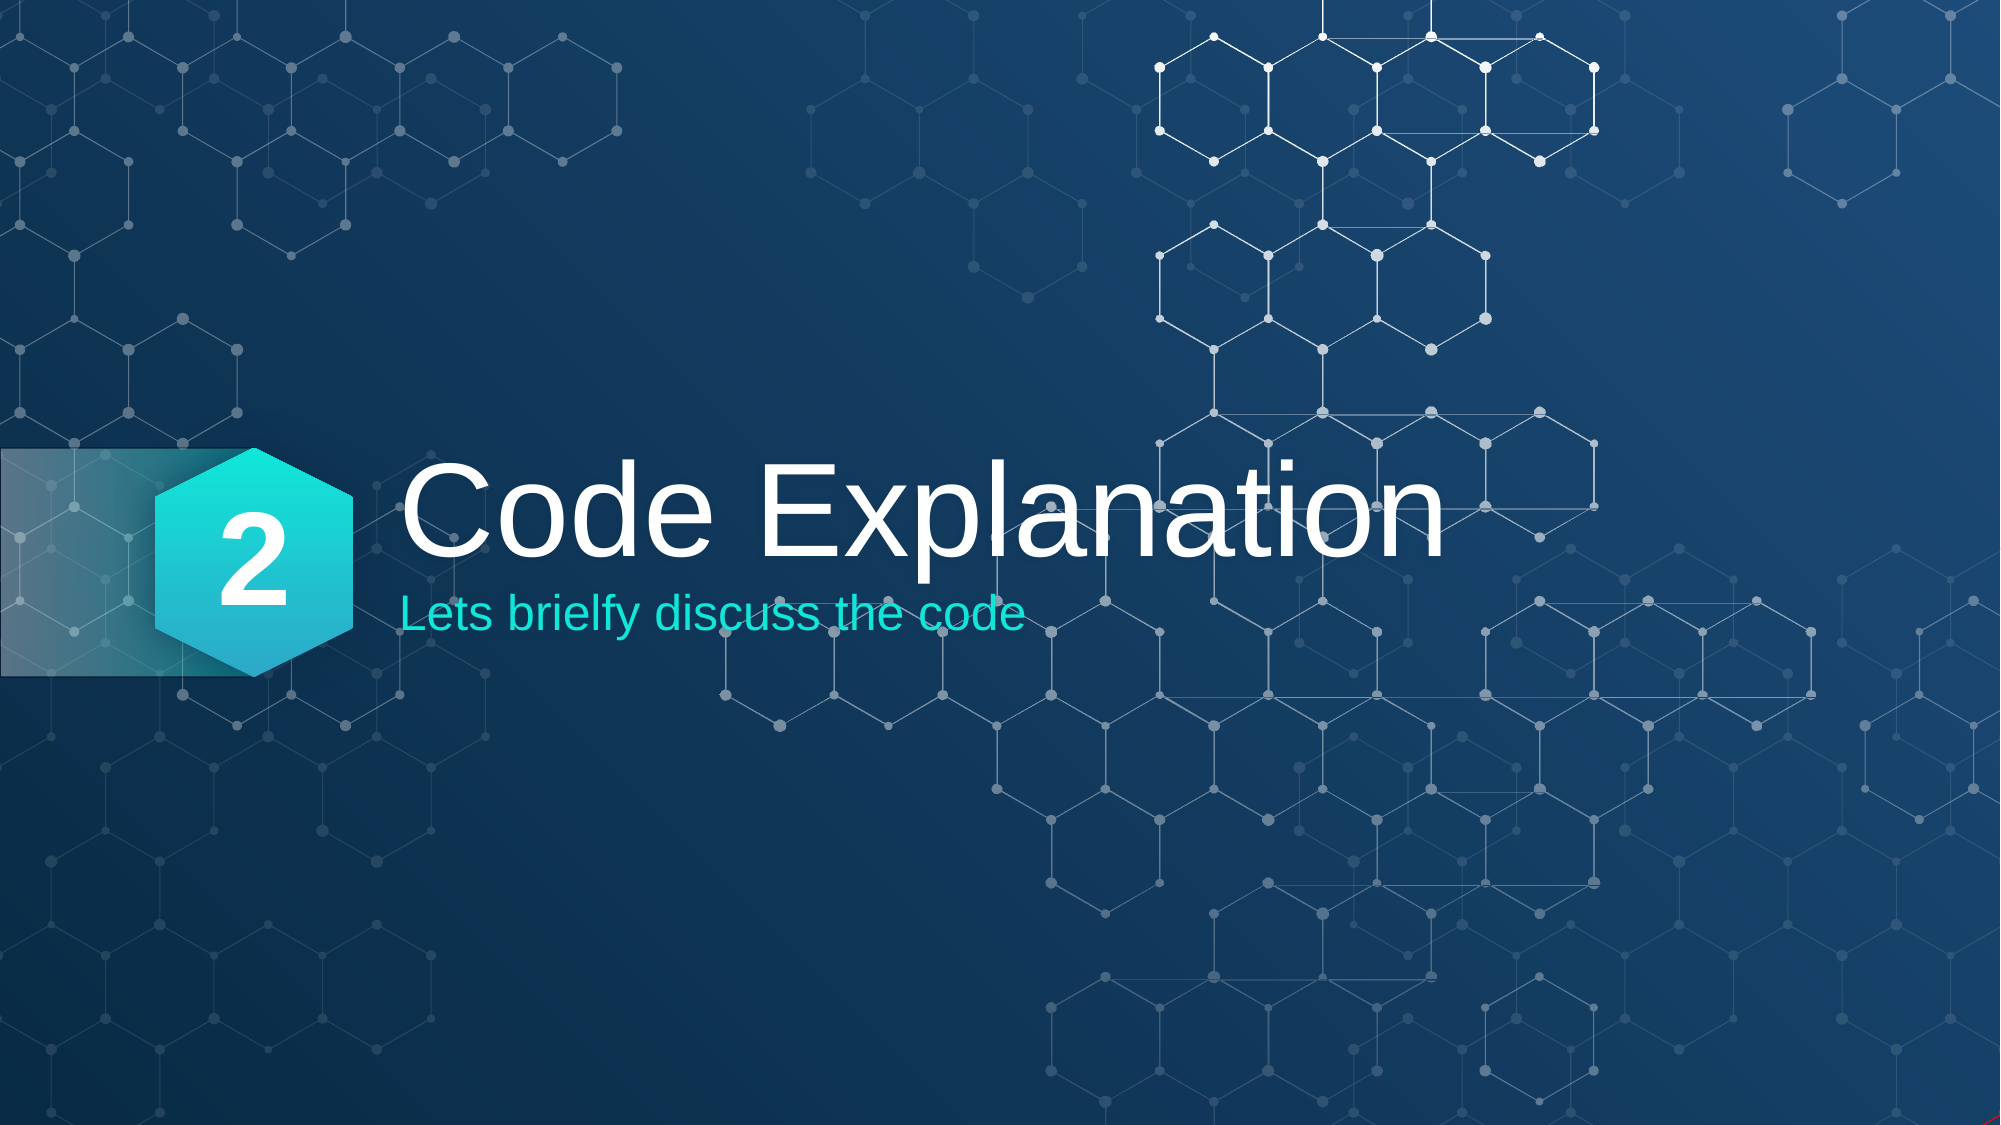

2
# Code Explanation
Lets brielfy discuss the code